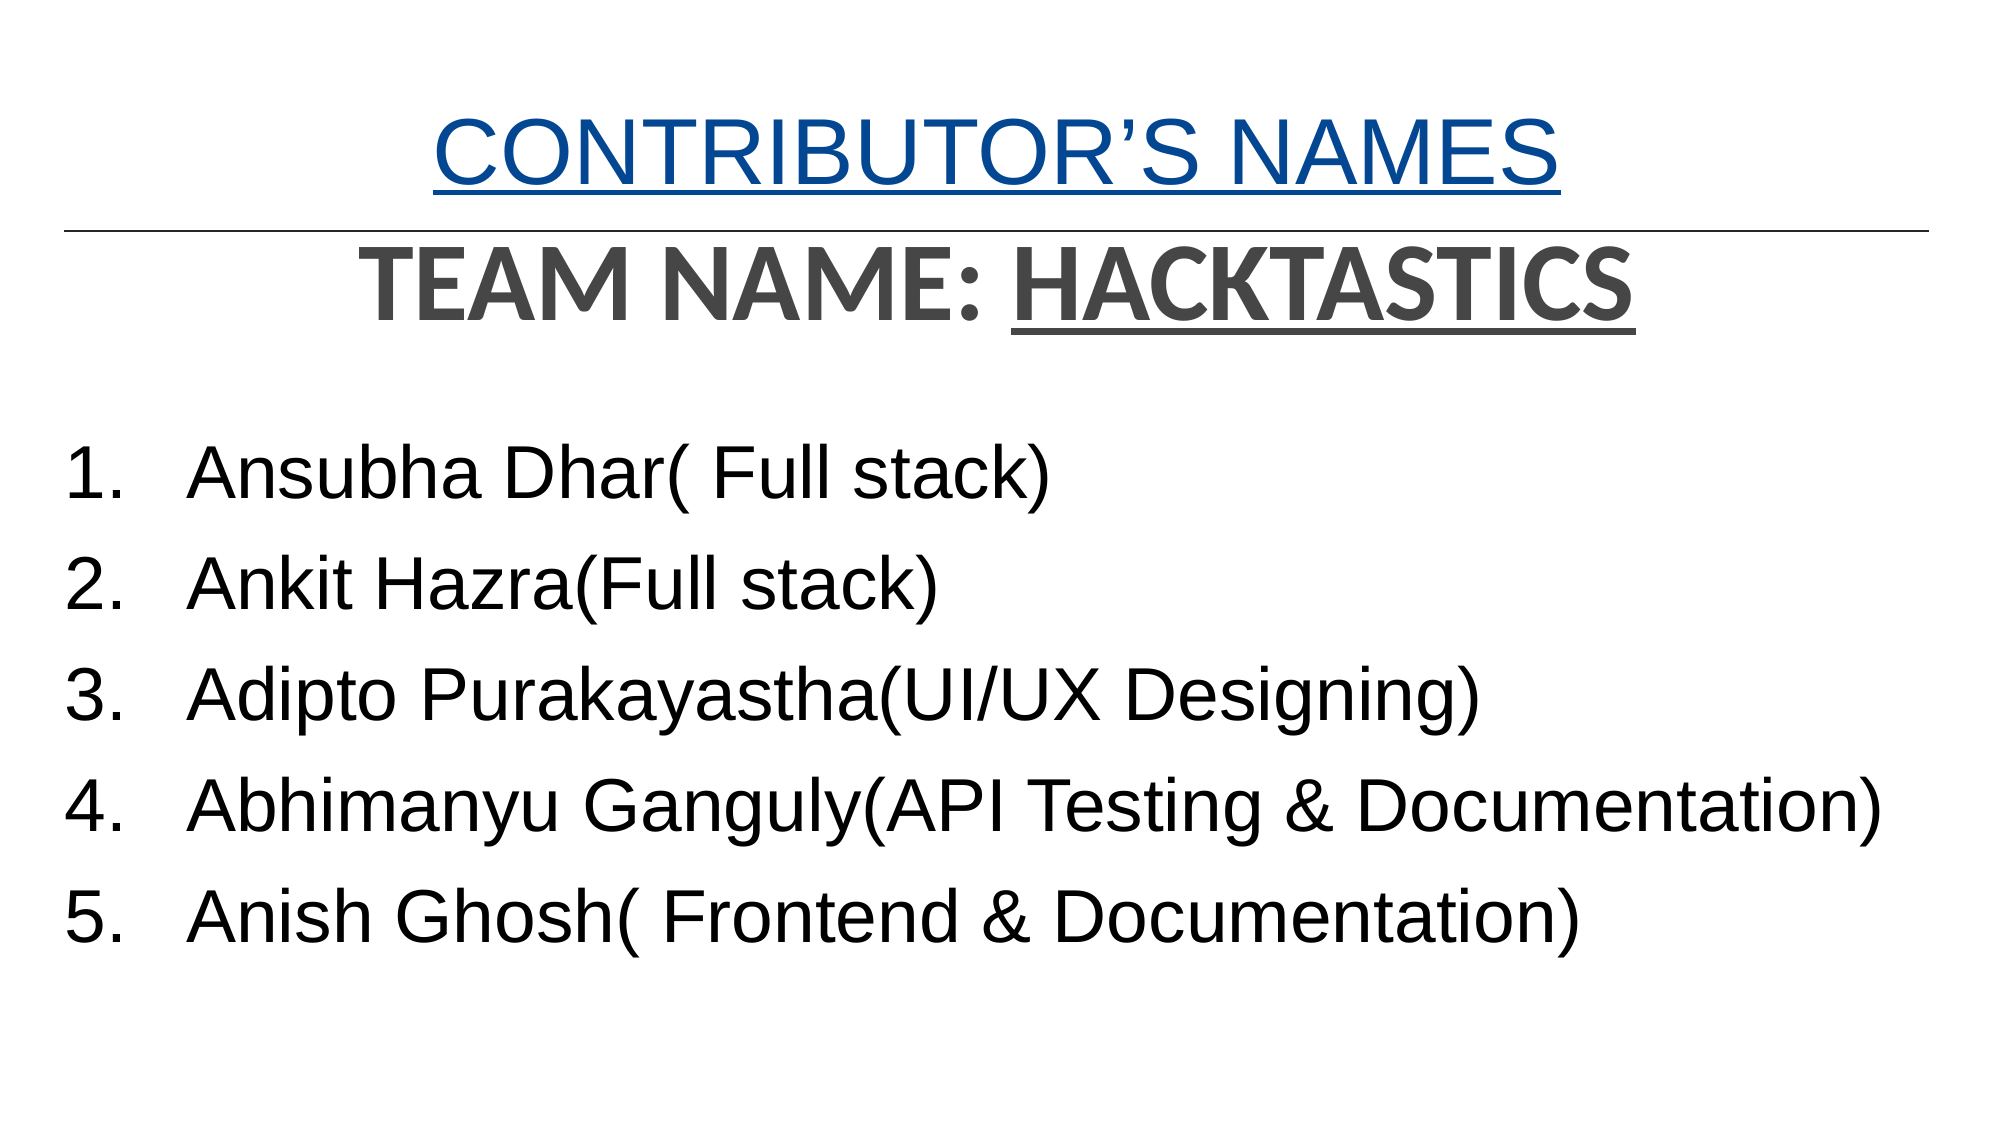

# Contributor’s names
TEAM NAME: HACKTASTICS

Ansubha Dhar( Full stack)
Ankit Hazra(Full stack)
Adipto Purakayastha(UI/UX Designing)
Abhimanyu Ganguly(API Testing & Documentation)
Anish Ghosh( Frontend & Documentation)